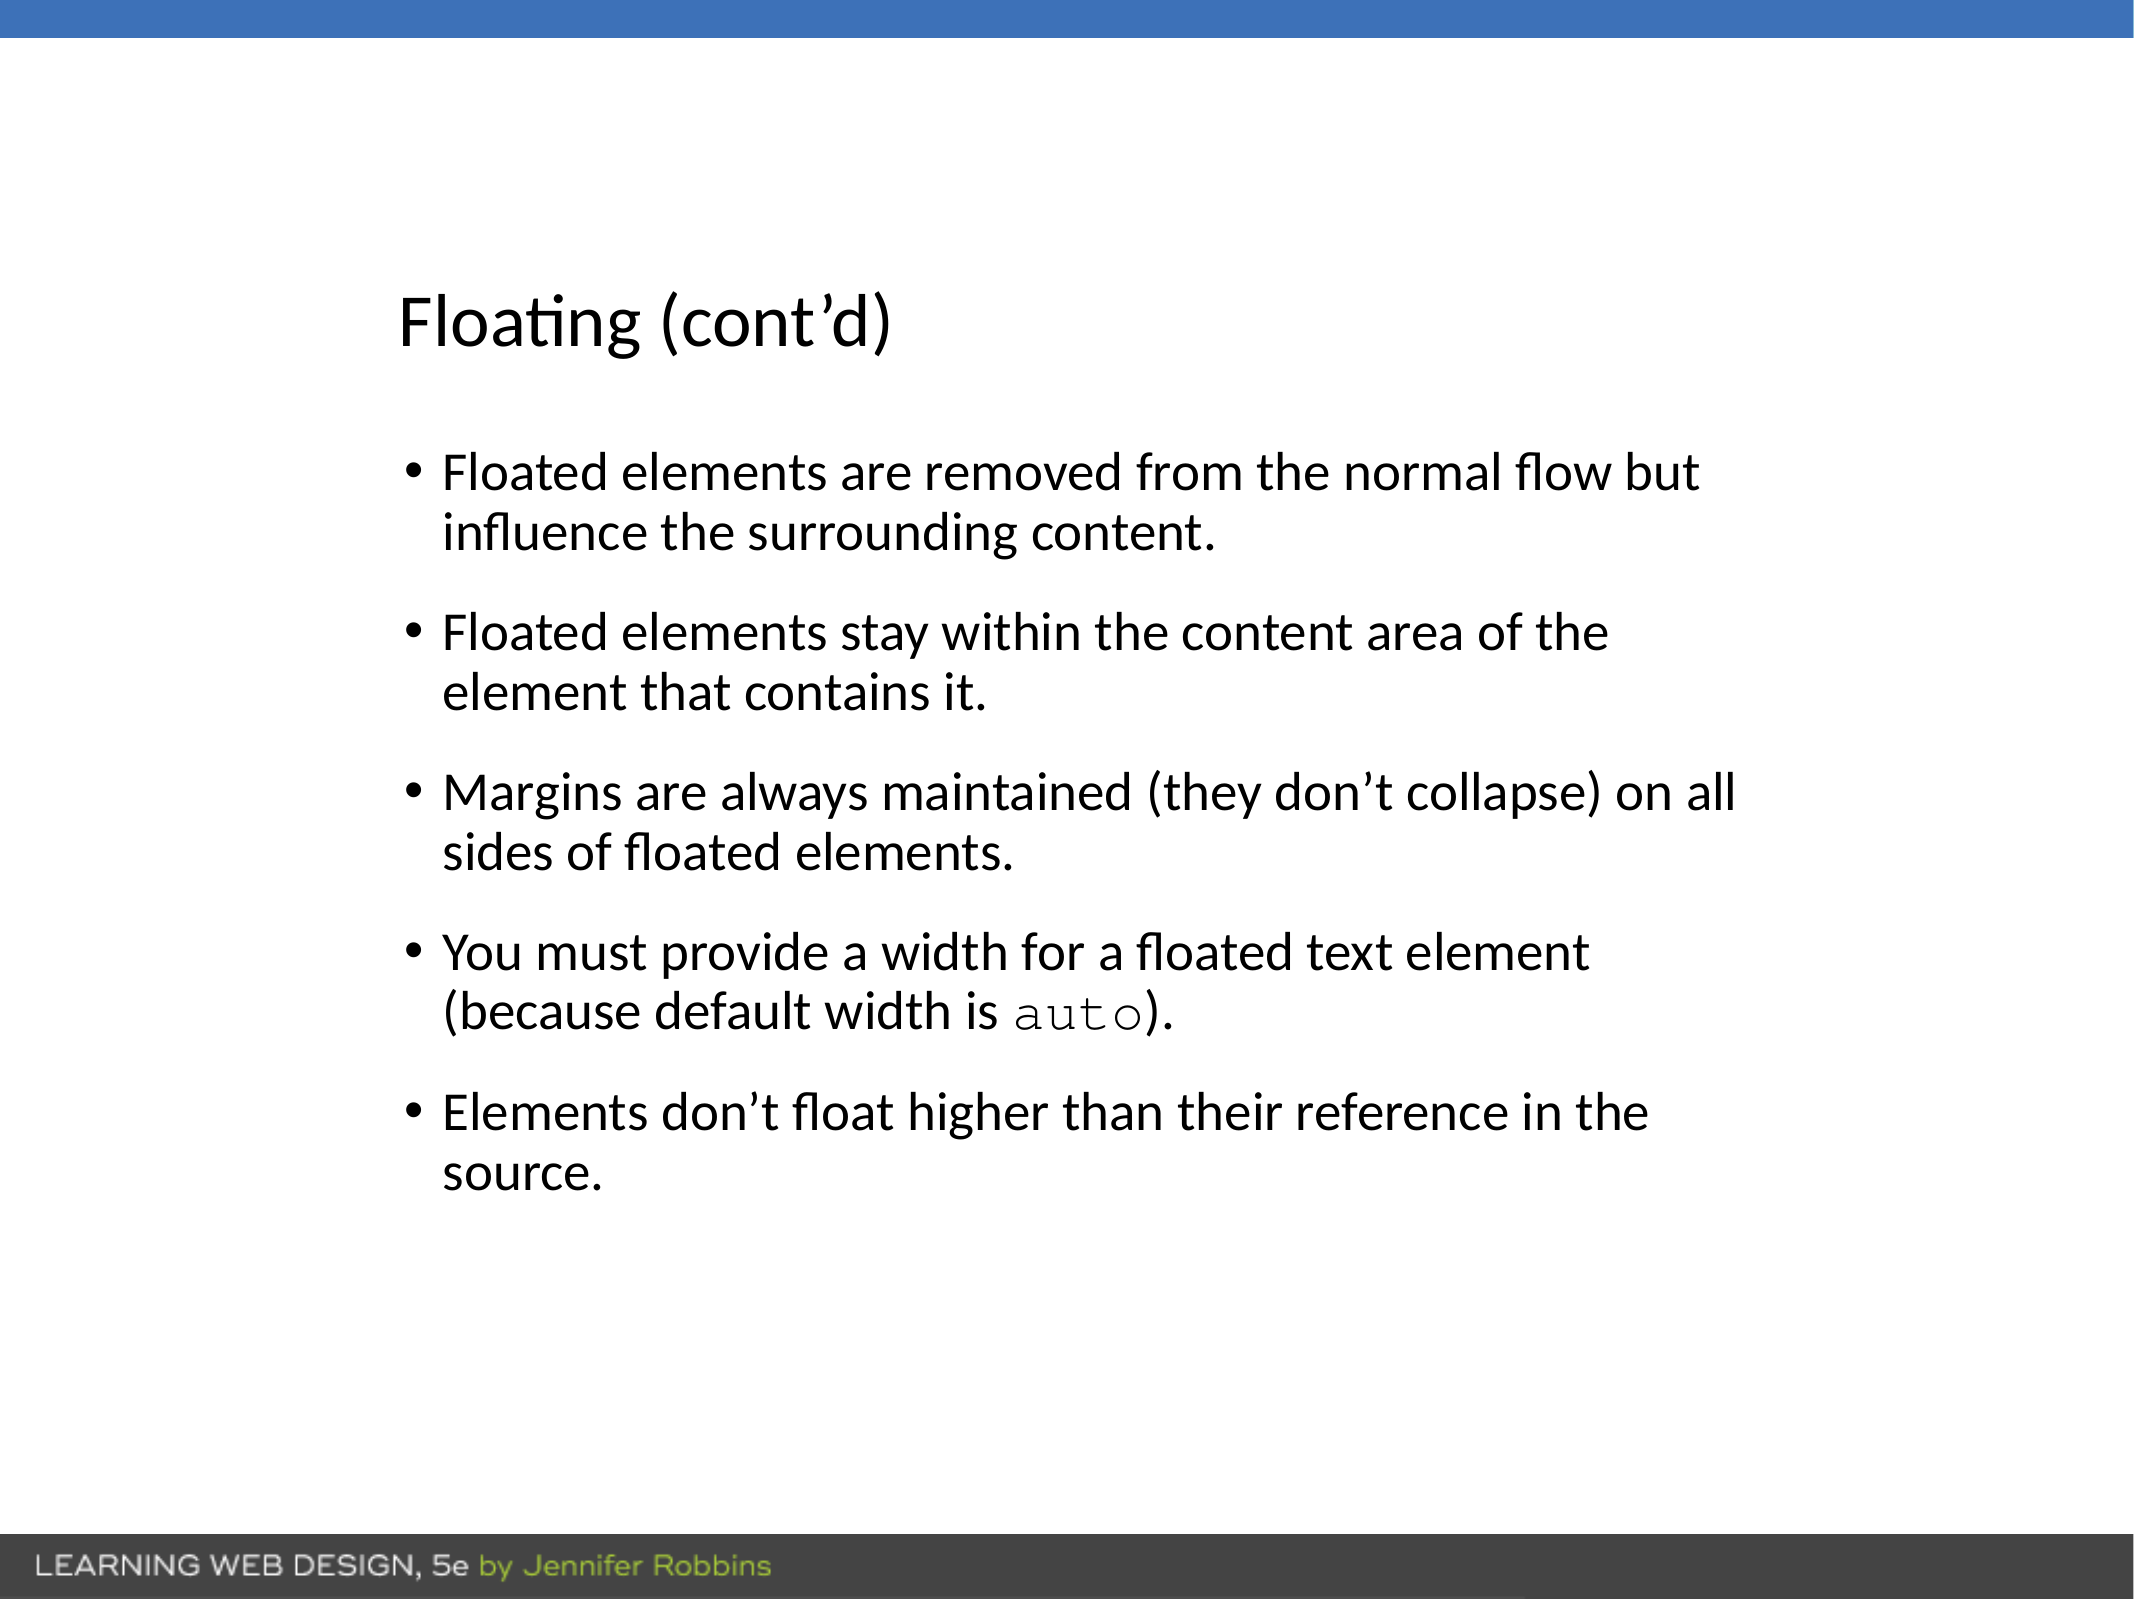

# Floating (cont’d)
Floated elements are removed from the normal flow but influence the surrounding content.
Floated elements stay within the content area of the element that contains it.
Margins are always maintained (they don’t collapse) on all sides of floated elements.
You must provide a width for a floated text element (because default width is auto).
Elements don’t float higher than their reference in the source.